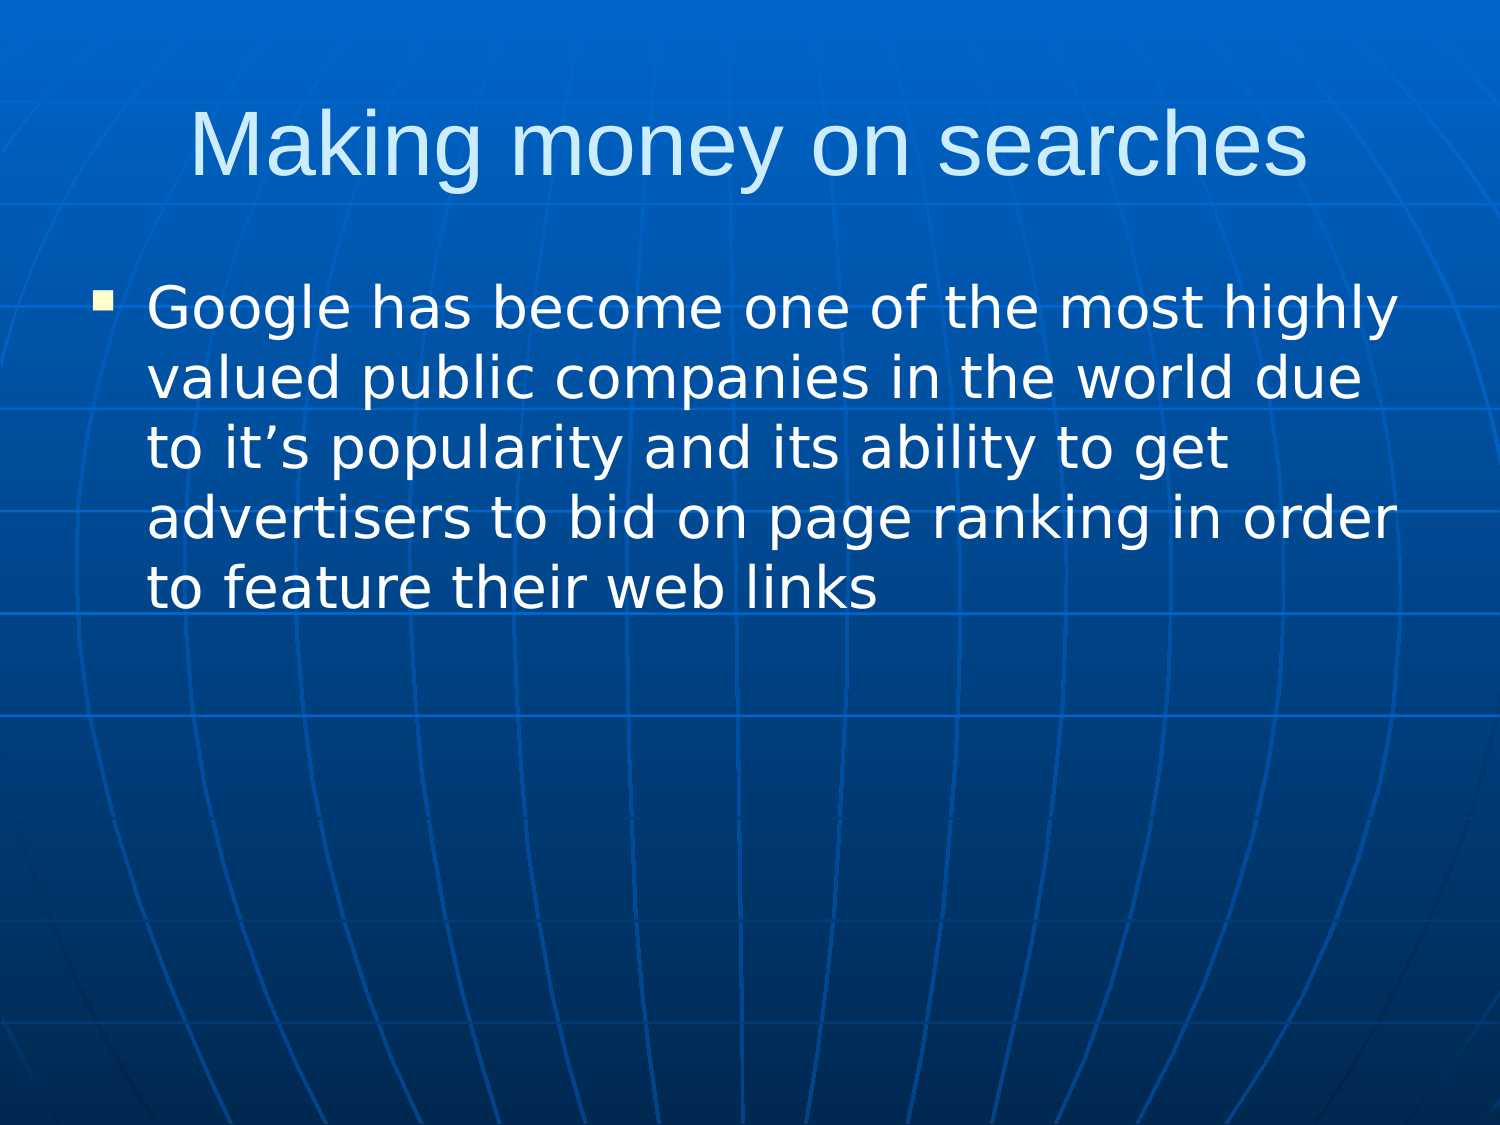

# Making money on searches
Google has become one of the most highly valued public companies in the world due to it’s popularity and its ability to get advertisers to bid on page ranking in order to feature their web links